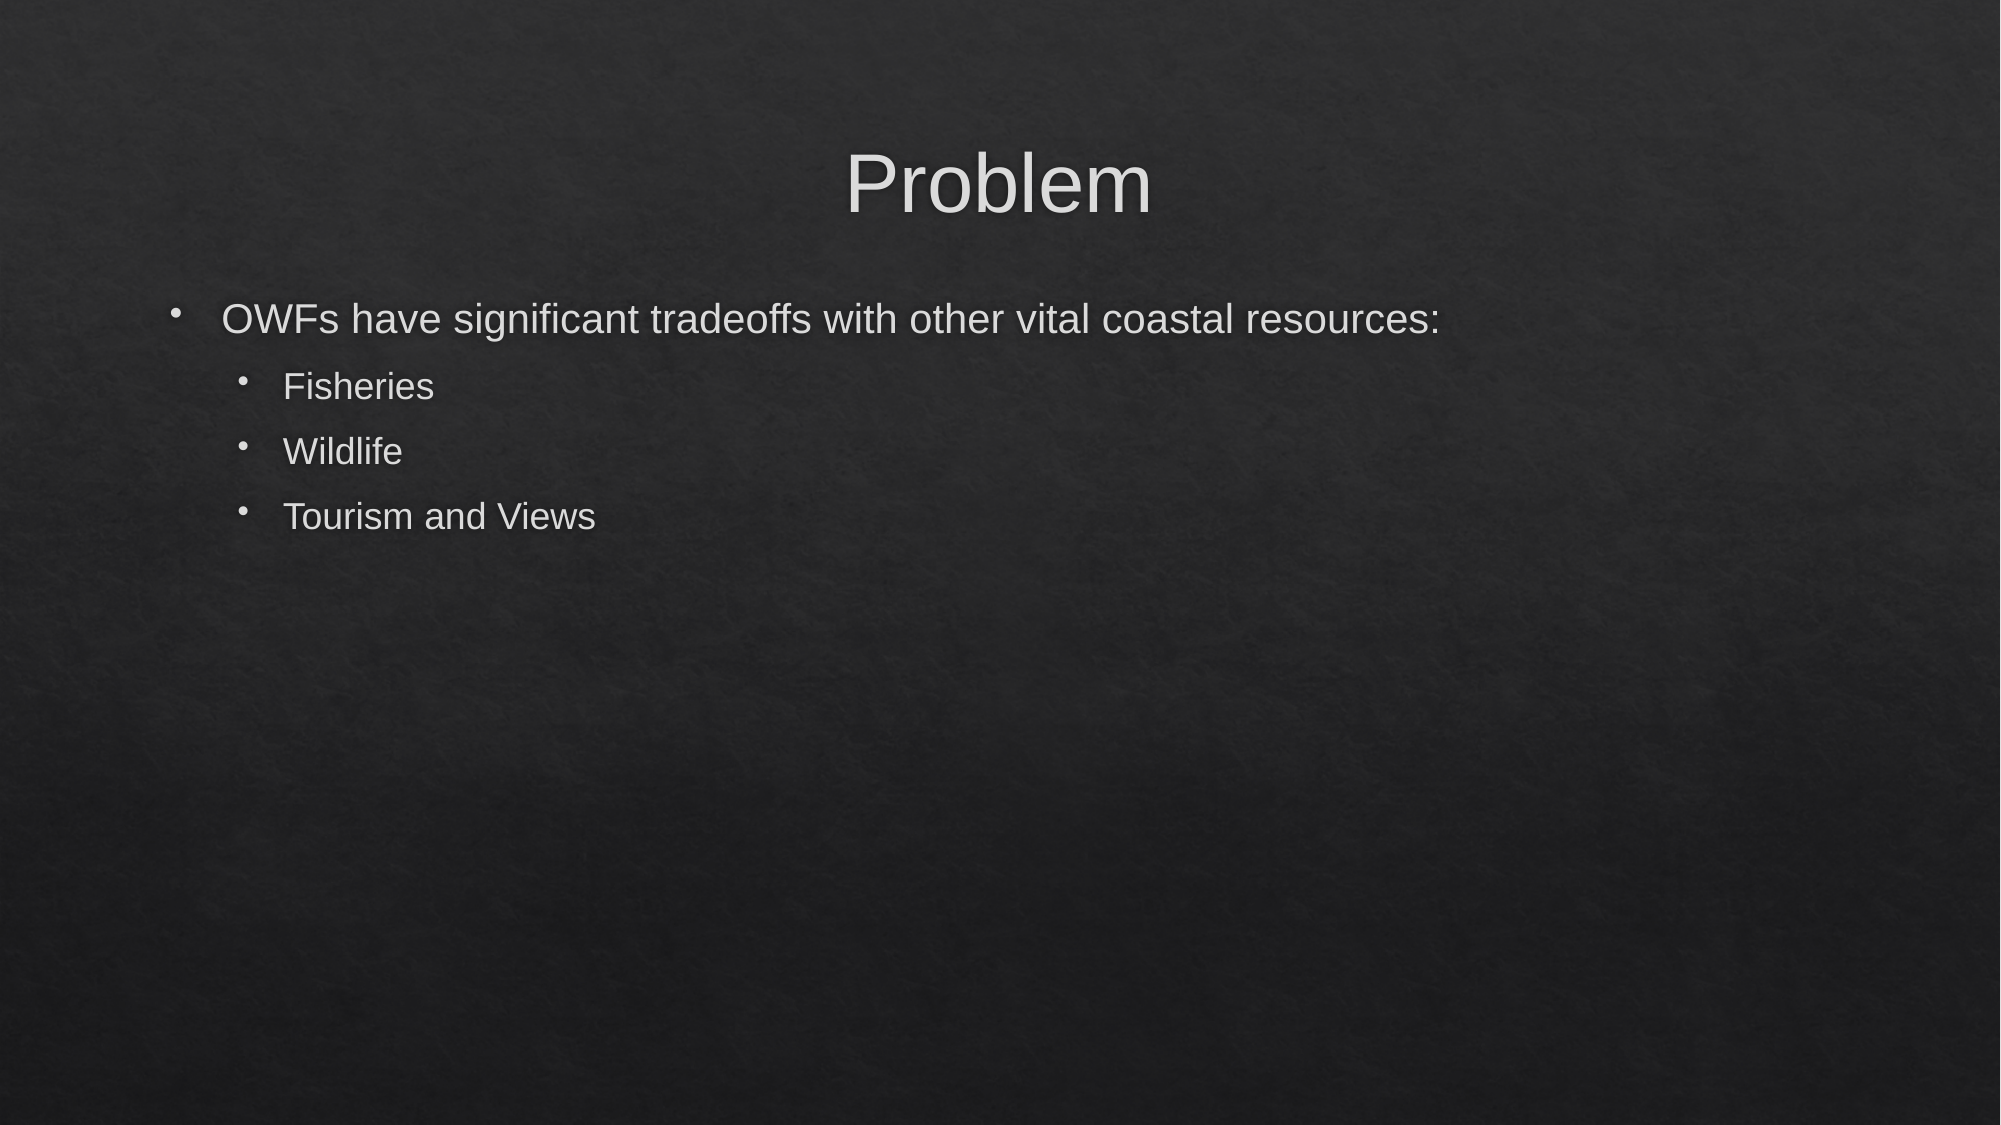

# Problem
OWFs have significant tradeoffs with other vital coastal resources:
Fisheries
Wildlife
Tourism and Views